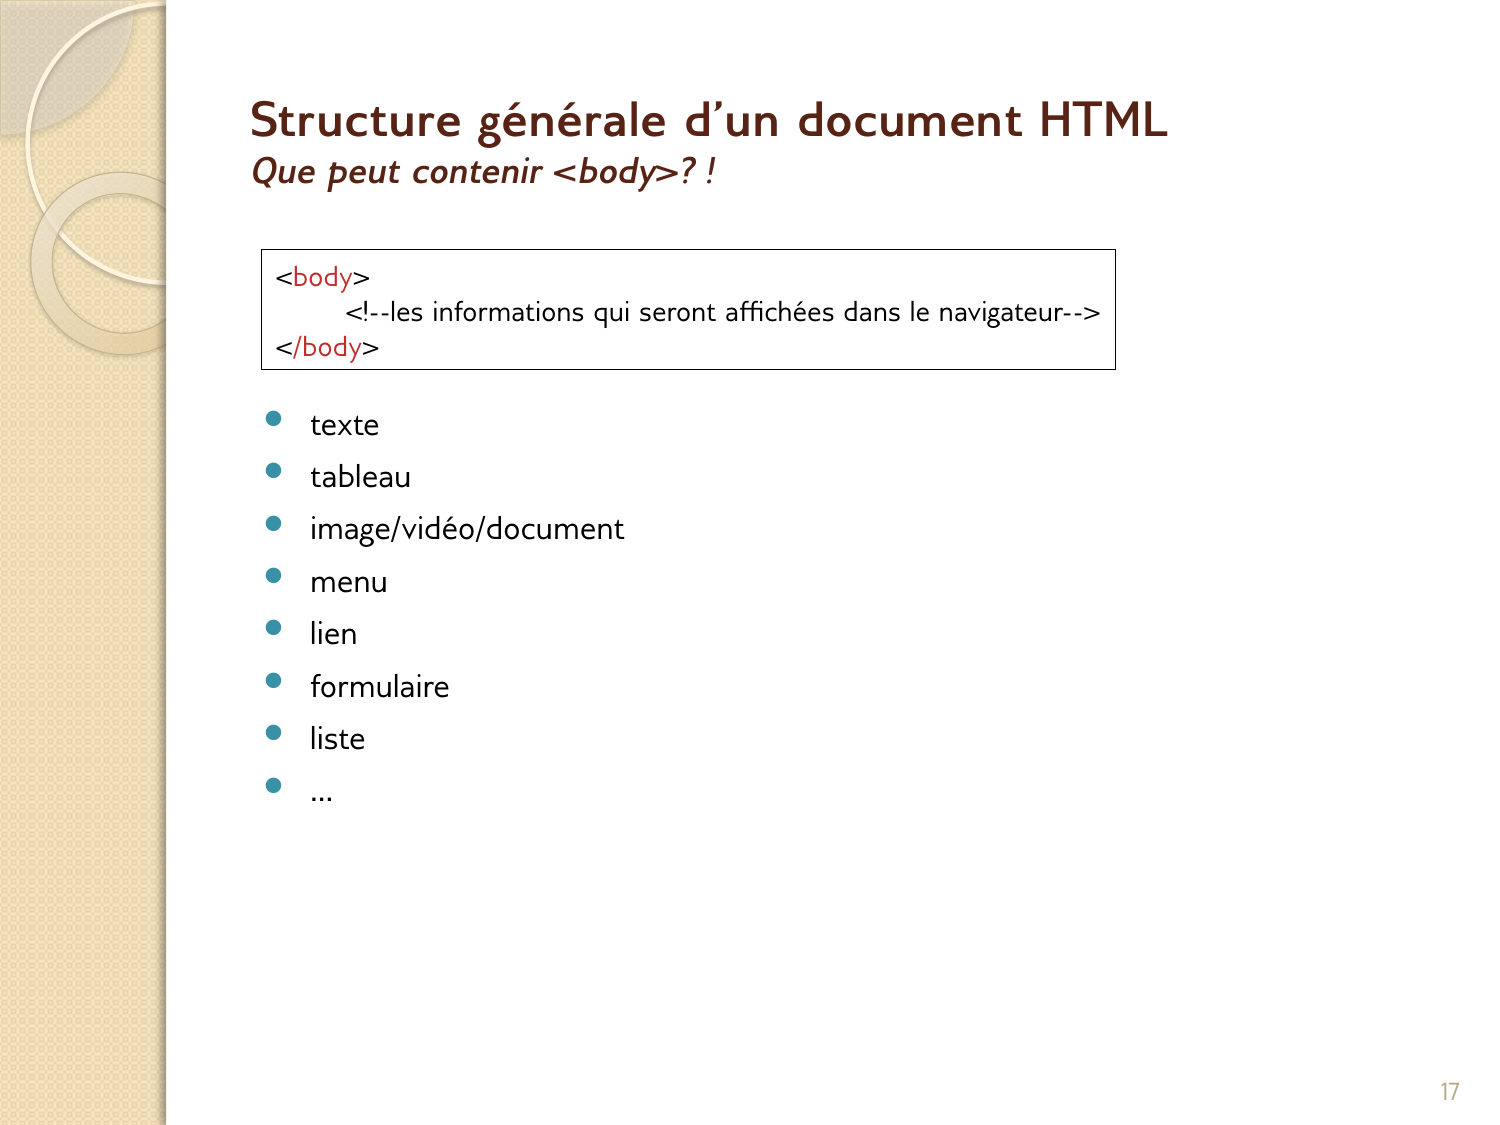

# Structure générale d’un document HTML Que peut contenir <body>? !

texte
tableau
image/vidéo/document
menu
lien
formulaire
liste
...

<body>
        <!--les informations qui seront affichées dans le navigateur-->
</body>
17